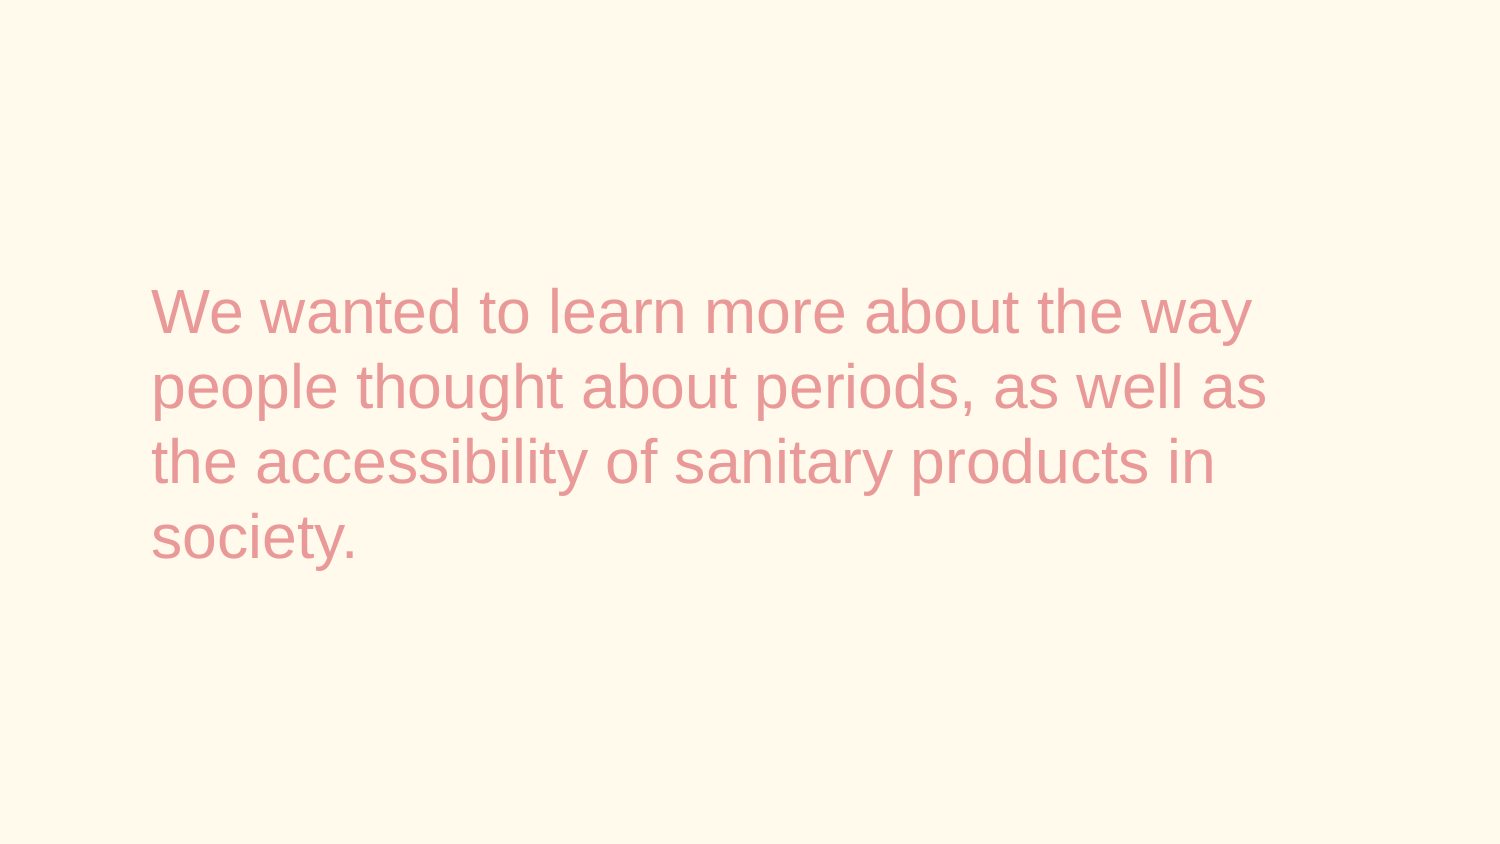

We wanted to learn more about the way people thought about periods, as well as the accessibility of sanitary products in society.